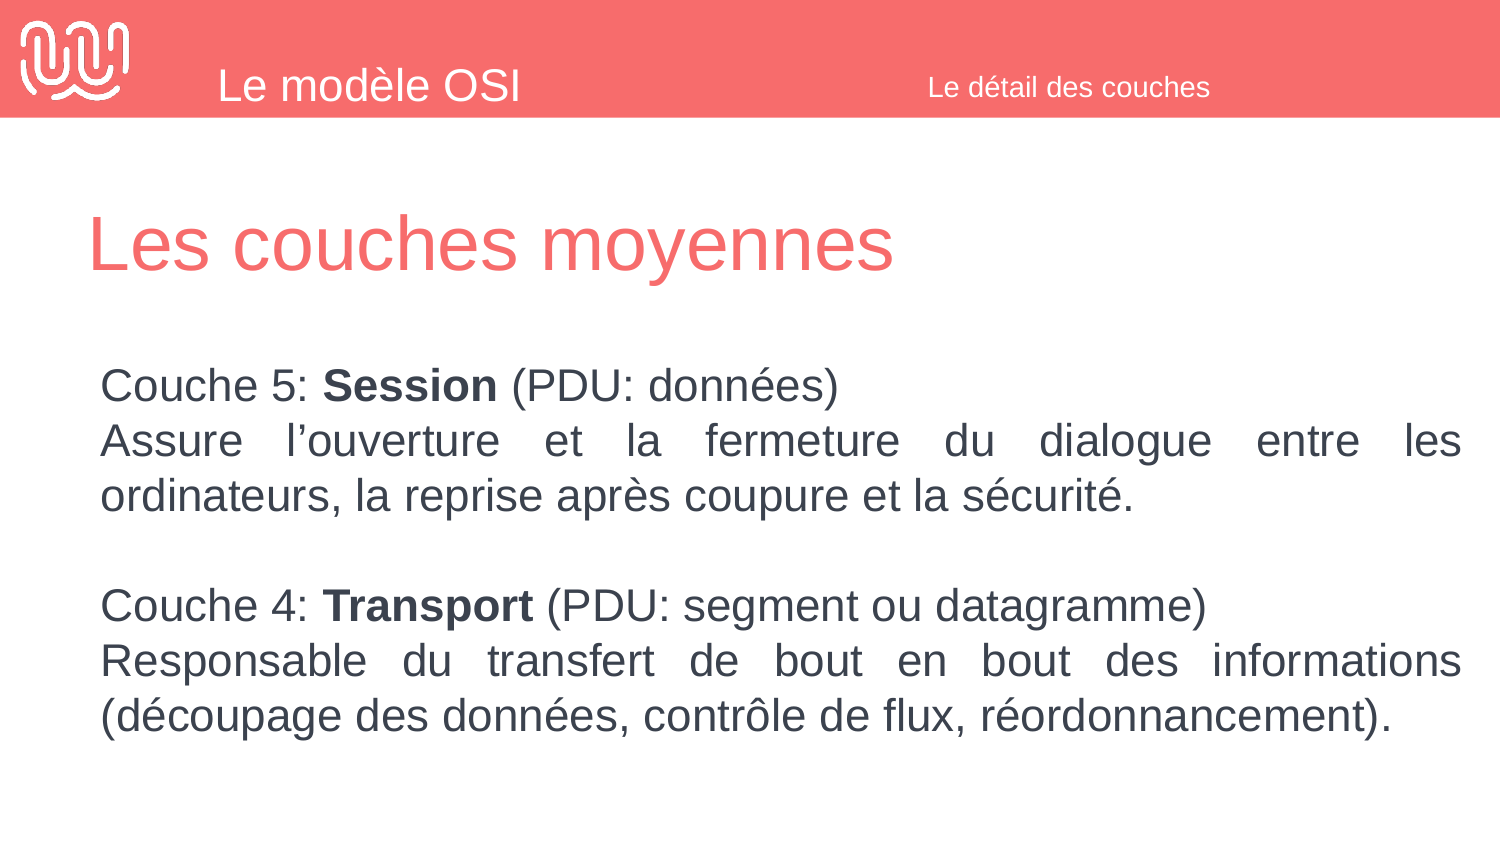

Le modèle OSI
Le détail des couches
Les couches moyennes
Couche 5: Session (PDU: données)
Assure l’ouverture et la fermeture du dialogue entre les ordinateurs, la reprise après coupure et la sécurité.

Couche 4: Transport (PDU: segment ou datagramme)
Responsable du transfert de bout en bout des informations (découpage des données, contrôle de flux, réordonnancement).